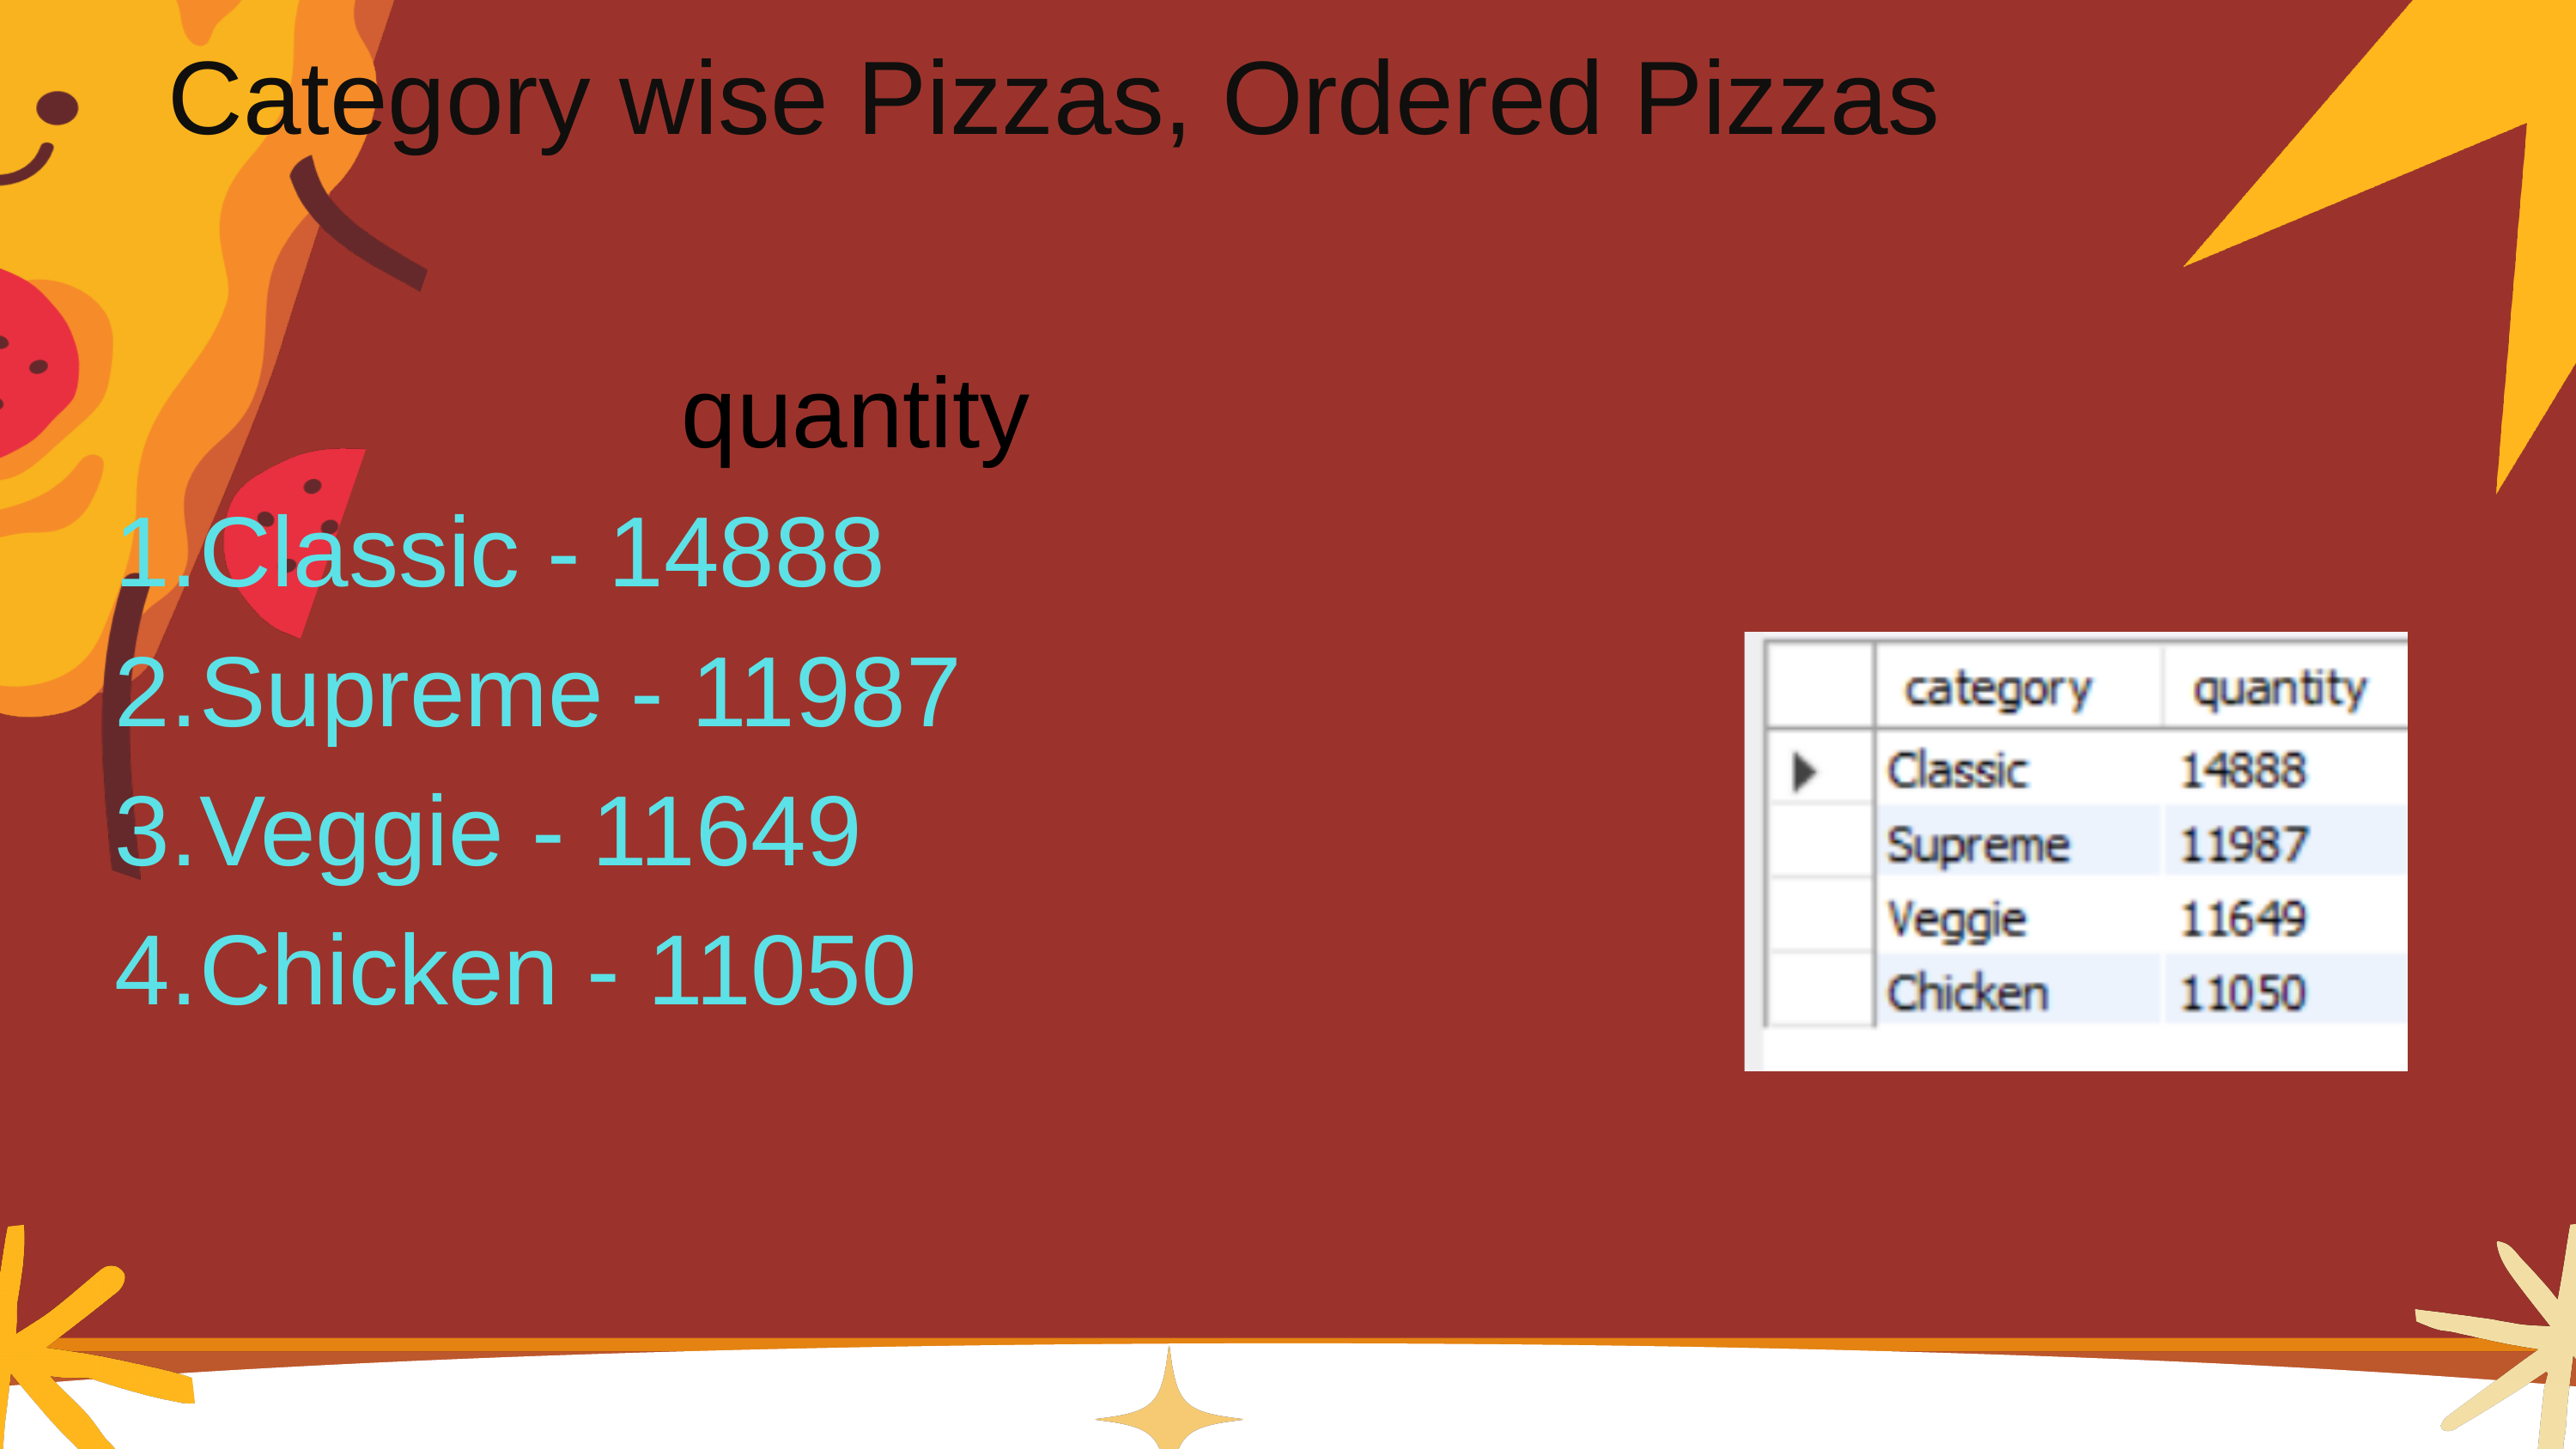

Category wise Pizzas, Ordered Pizzas
                      quantity
Classic - 14888
Supreme - 11987
Veggie - 11649
Chicken - 11050